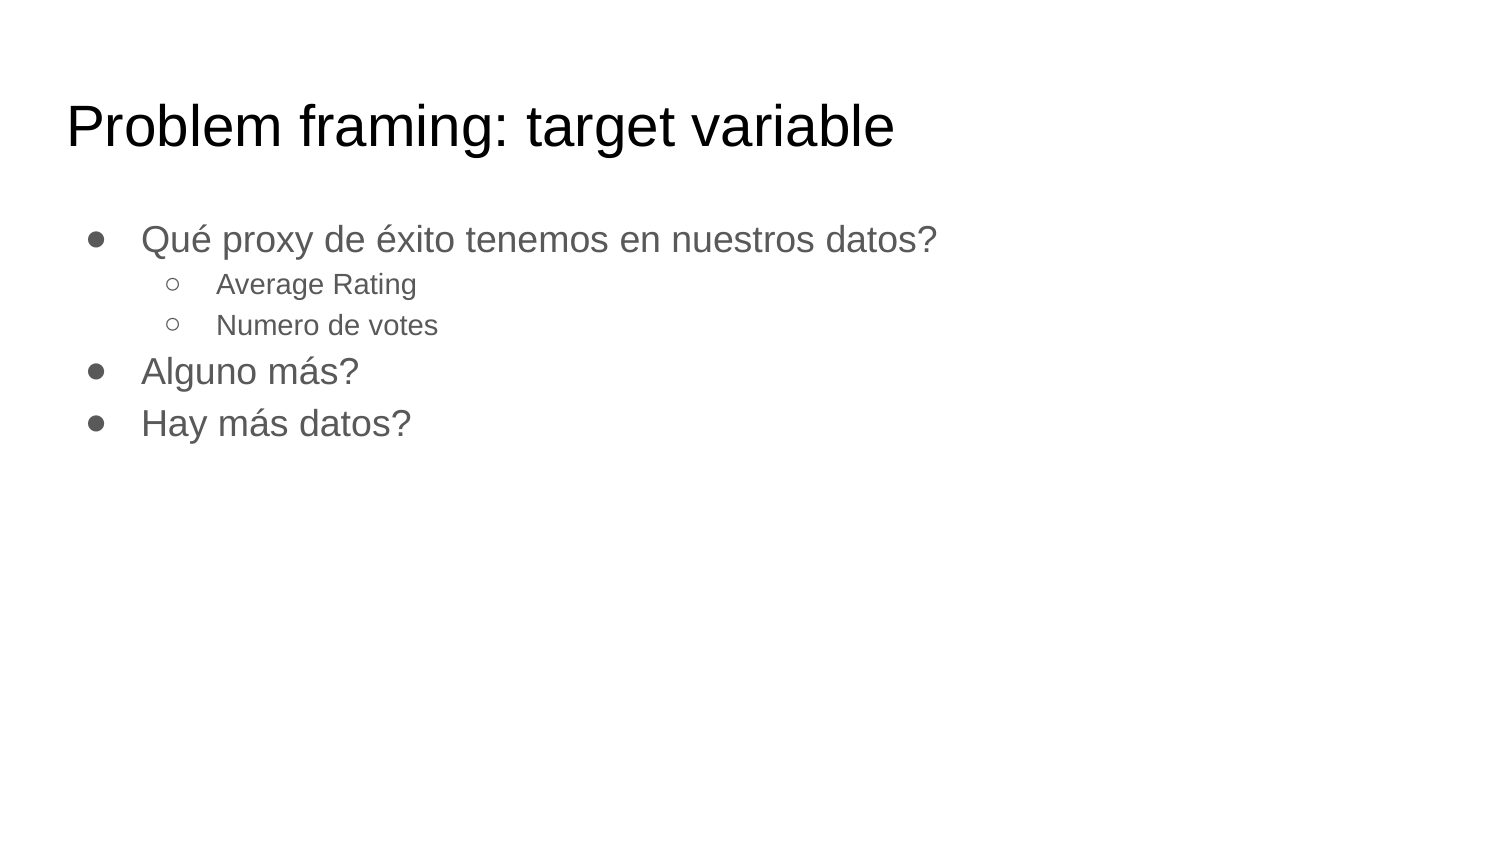

# Problem framing: target variable
Qué proxy de éxito tenemos en nuestros datos?
Average Rating
Numero de votes
Alguno más?
Hay más datos?